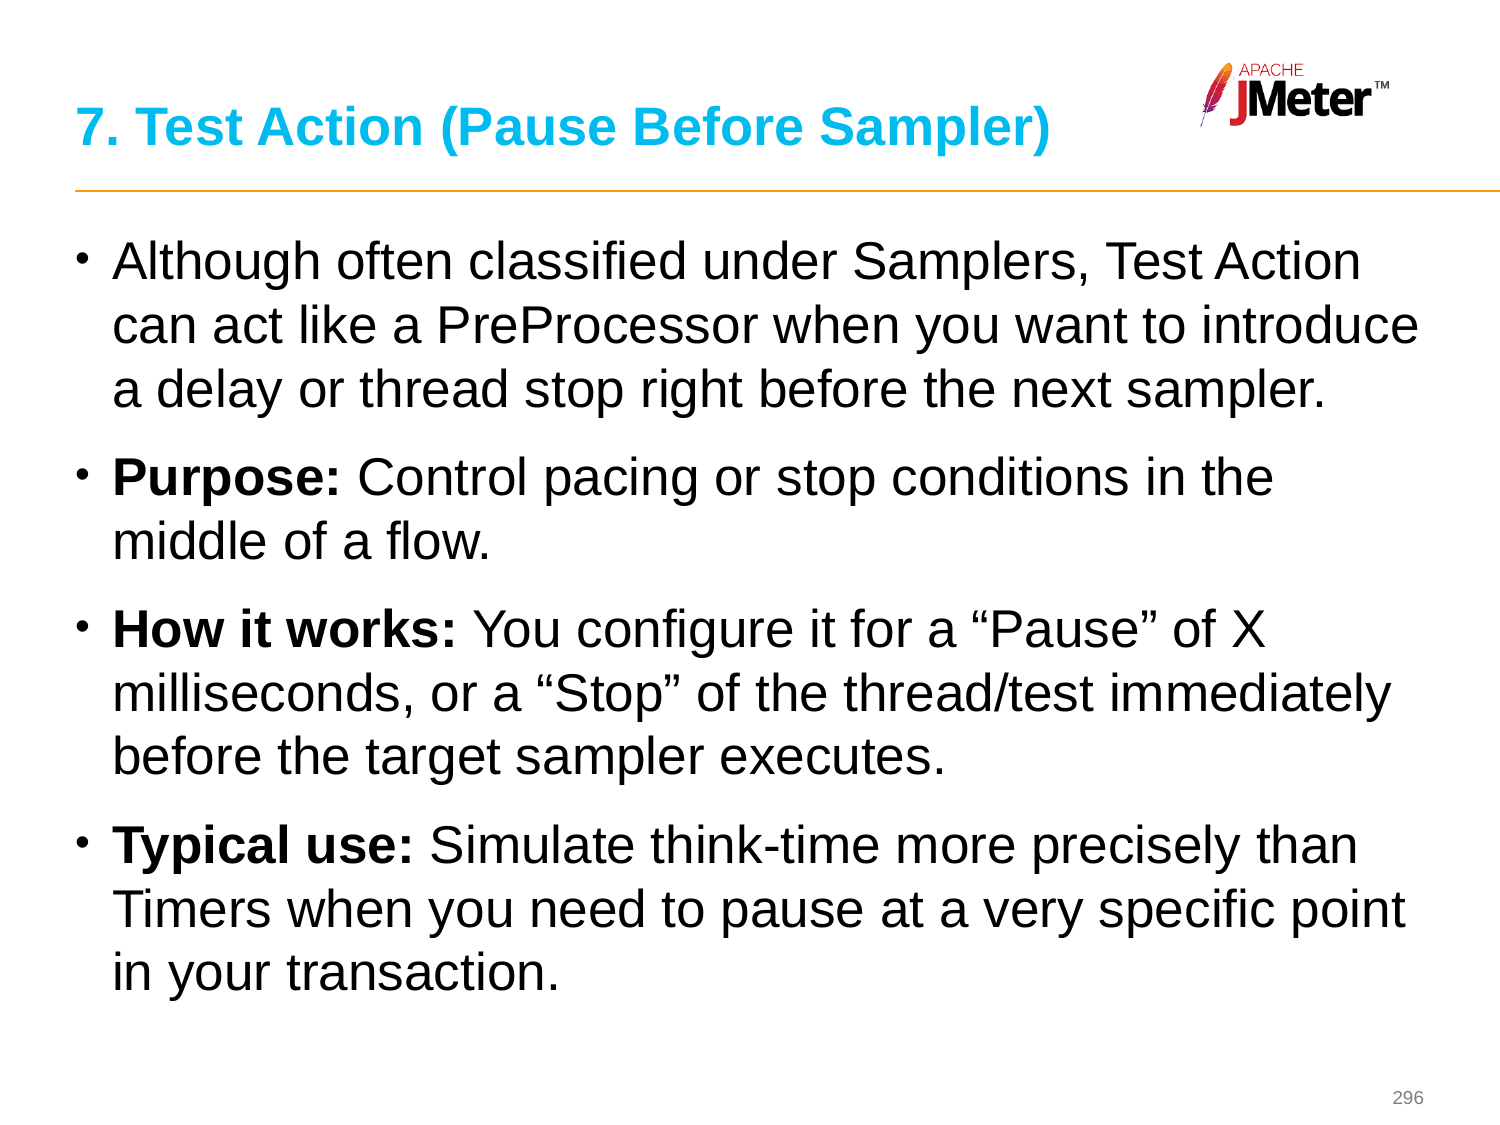

# 7. Test Action (Pause Before Sampler)
Although often classified under Samplers, Test Action can act like a PreProcessor when you want to introduce a delay or thread stop right before the next sampler.
Purpose: Control pacing or stop conditions in the middle of a flow.
How it works: You configure it for a “Pause” of X milliseconds, or a “Stop” of the thread/test immediately before the target sampler executes.
Typical use: Simulate think-time more precisely than Timers when you need to pause at a very specific point in your transaction.